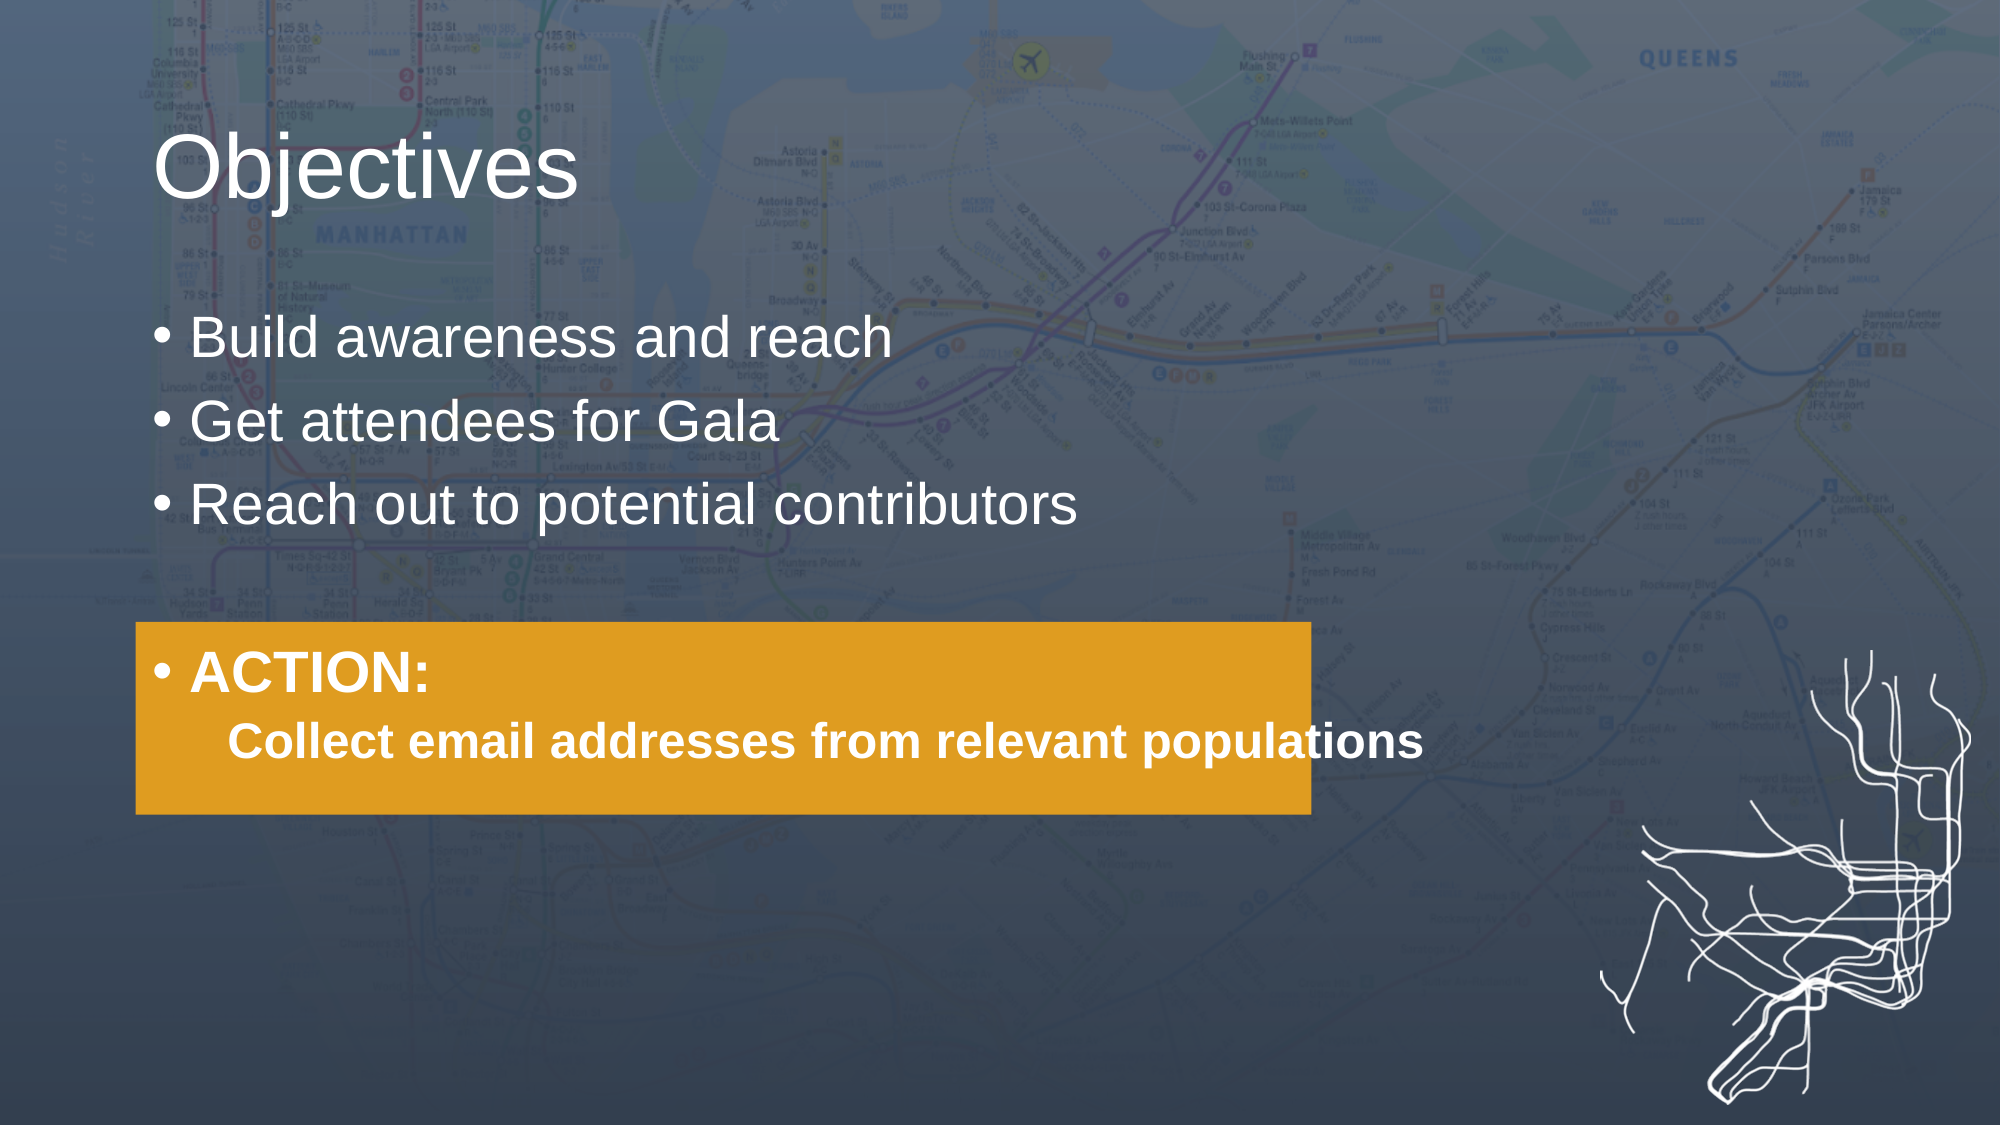

# Objectives
Build awareness and reach
Get attendees for Gala
Reach out to potential contributors

ACTION:
Collect email addresses from relevant populations